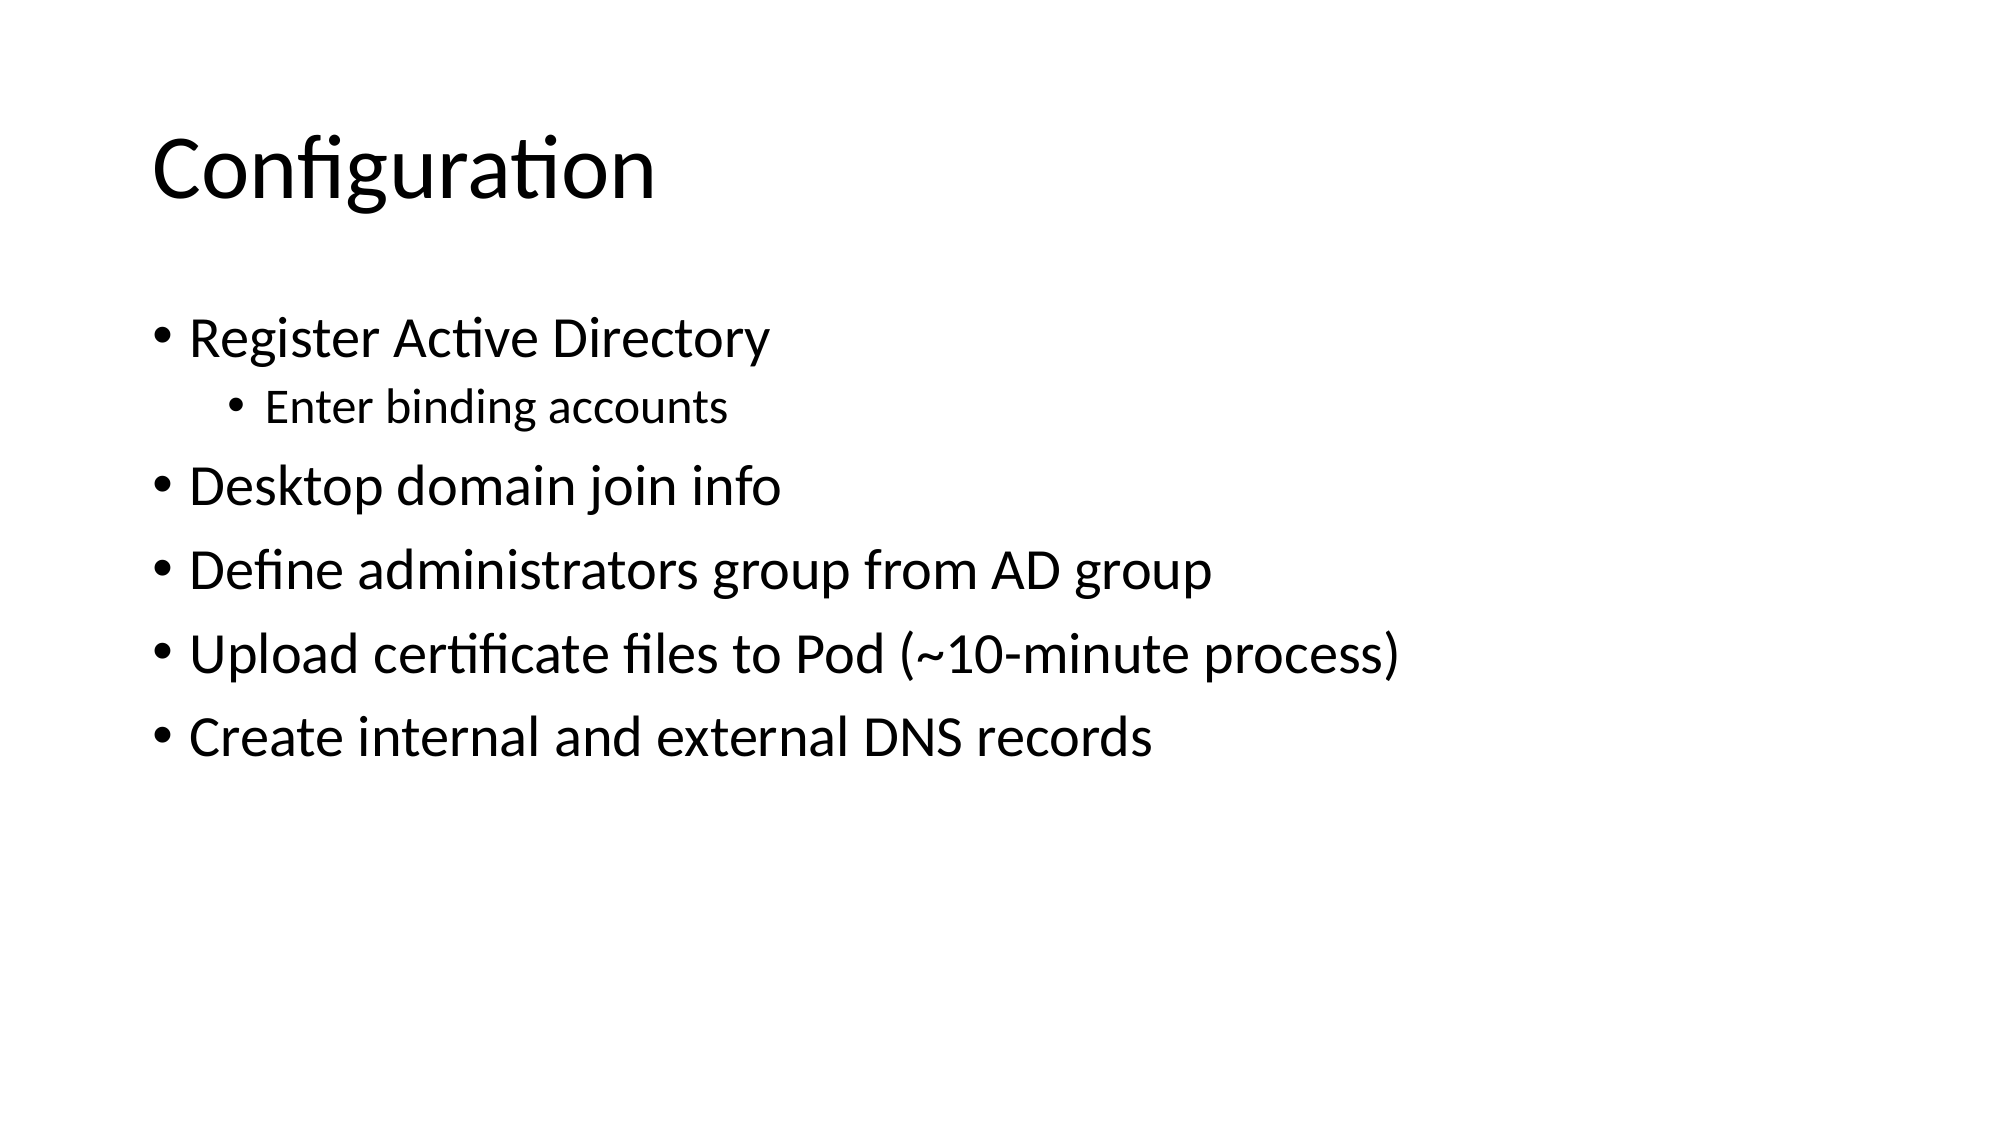

# Configuration
Register Active Directory
Enter binding accounts
Desktop domain join info
Define administrators group from AD group
Upload certificate files to Pod (~10-minute process)
Create internal and external DNS records